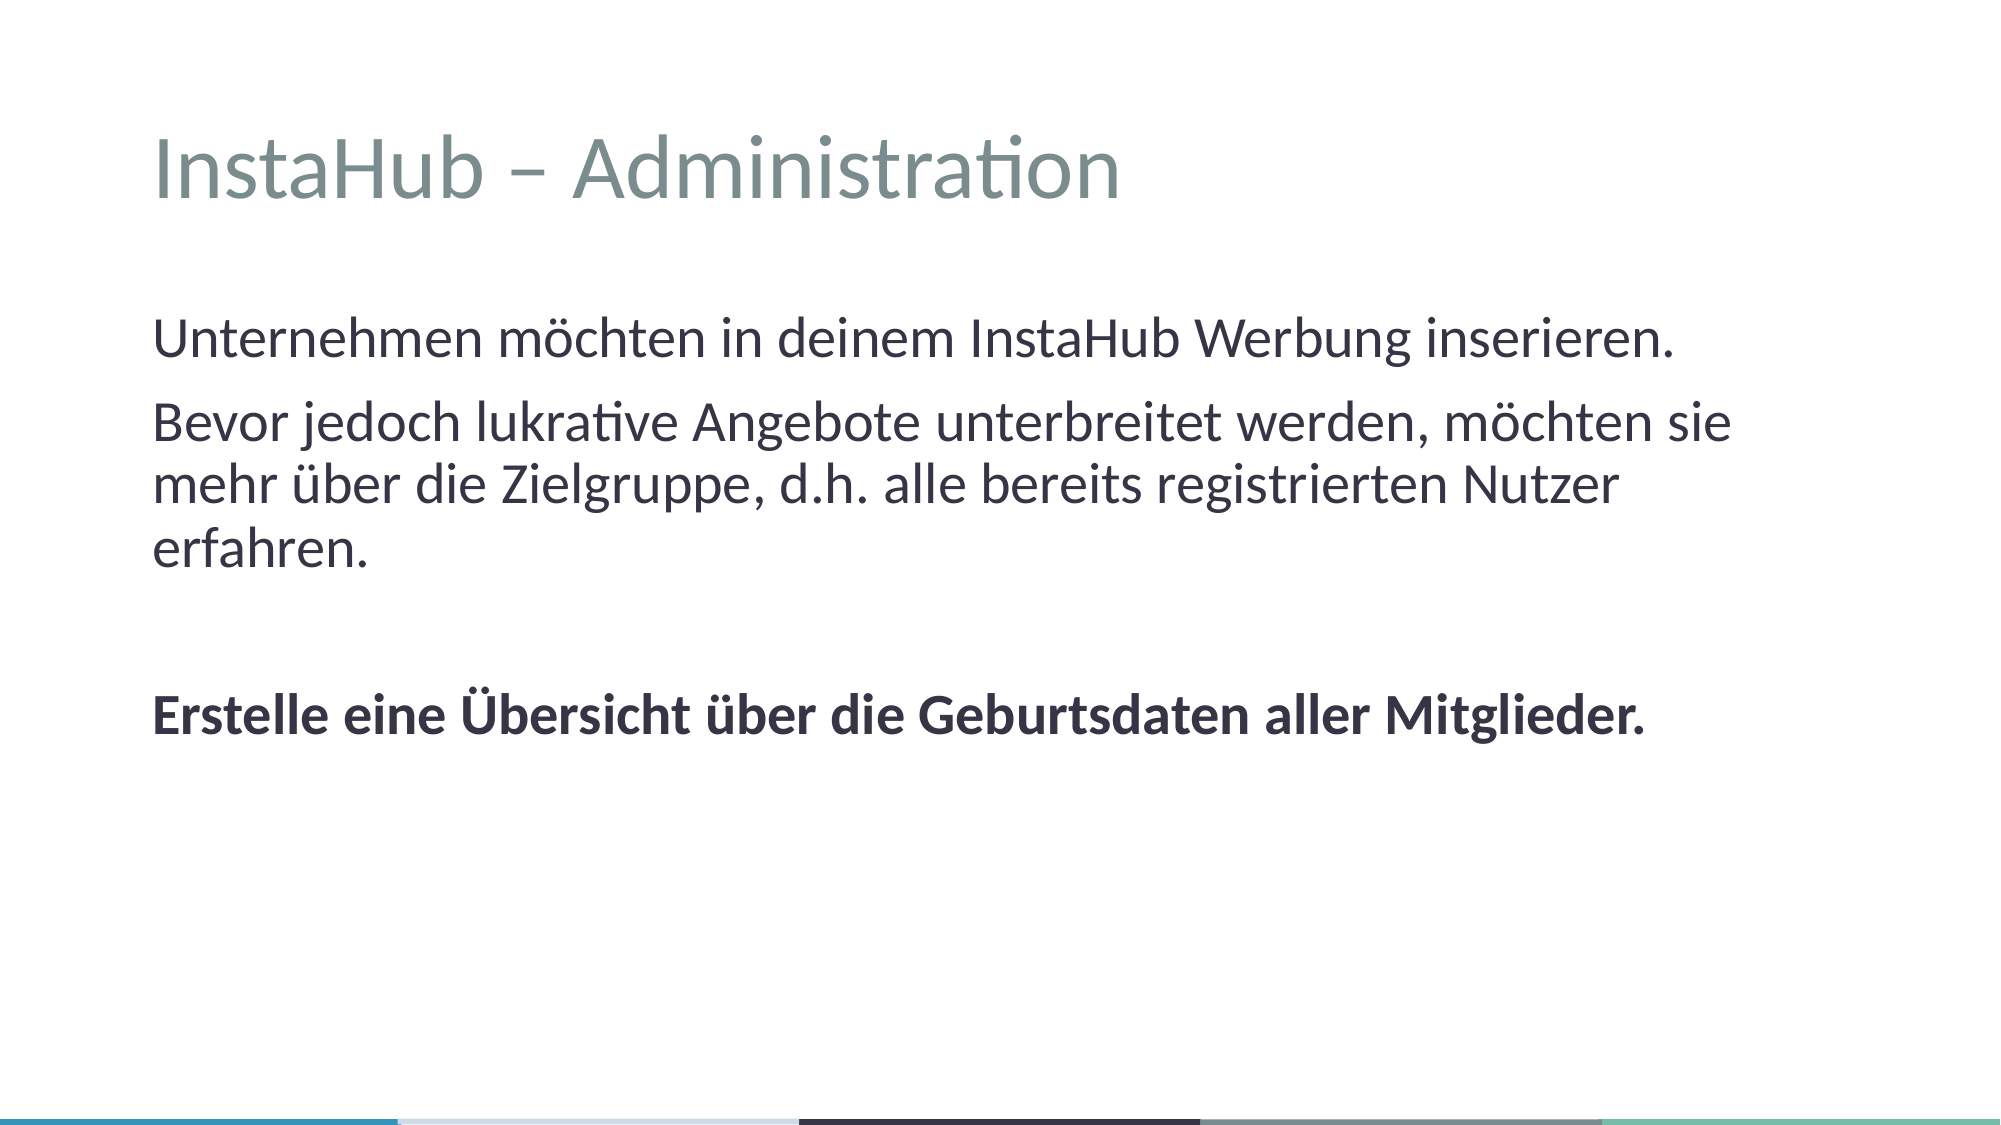

# InstaHub – Administration
Unternehmen möchten in deinem InstaHub Werbung inserieren.
Bevor jedoch lukrative Angebote unterbreitet werden, möchten sie mehr über die Zielgruppe, d.h. alle bereits registrierten Nutzer erfahren.

Erstelle eine Übersicht über die Geburtsdaten aller Mitglieder.